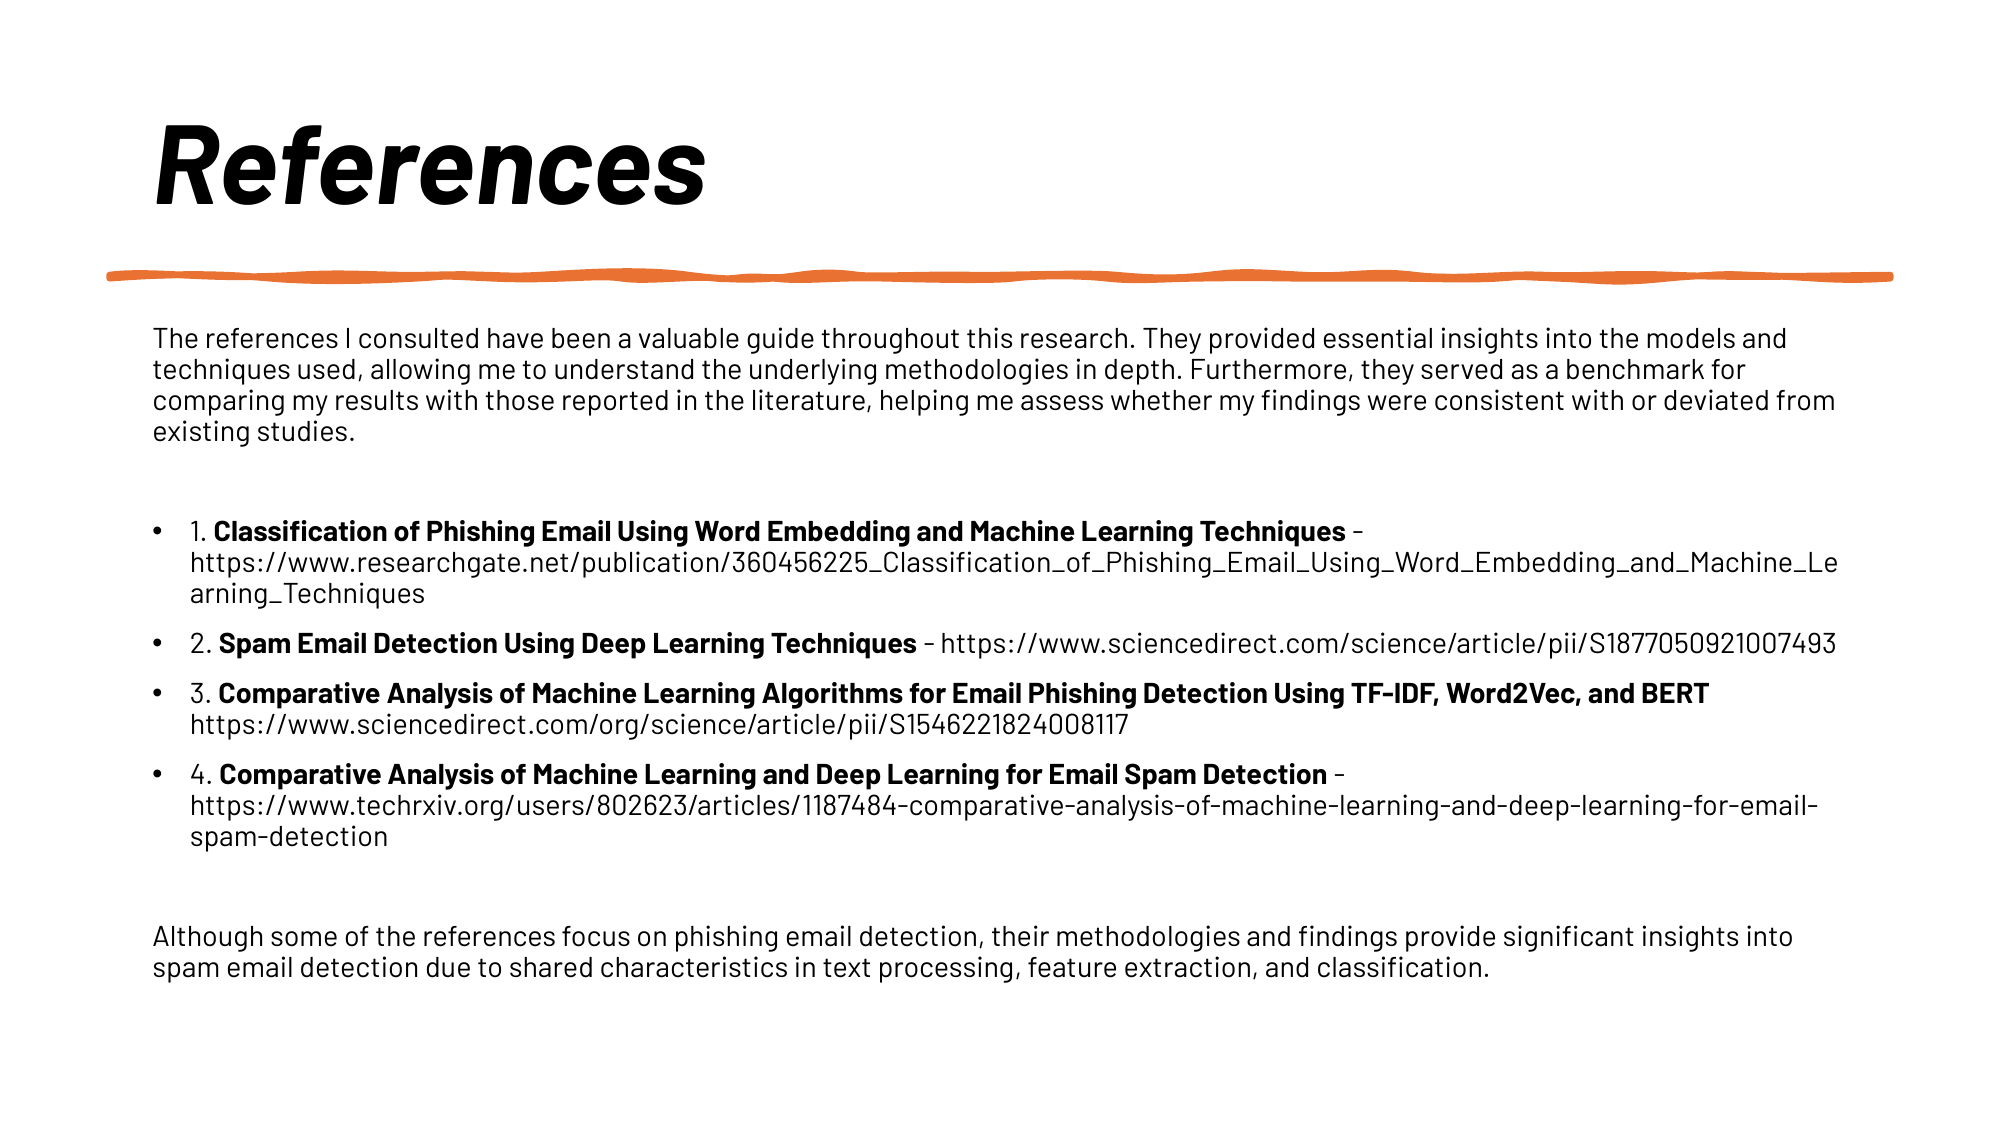

# References

The references I consulted have been a valuable guide throughout this research. They provided essential insights into the models and techniques used, allowing me to understand the underlying methodologies in depth. Furthermore, they served as a benchmark for comparing my results with those reported in the literature, helping me assess whether my findings were consistent with or deviated from existing studies.

1. Classification of Phishing Email Using Word Embedding and Machine Learning Techniques - https://www.researchgate.net/publication/360456225_Classification_of_Phishing_Email_Using_Word_Embedding_and_Machine_Learning_Techniques
2. Spam Email Detection Using Deep Learning Techniques - https://www.sciencedirect.com/science/article/pii/S1877050921007493
3. Comparative Analysis of Machine Learning Algorithms for Email Phishing Detection Using TF-IDF, Word2Vec, and BERT https://www.sciencedirect.com/org/science/article/pii/S1546221824008117
4. Comparative Analysis of Machine Learning and Deep Learning for Email Spam Detection - https://www.techrxiv.org/users/802623/articles/1187484-comparative-analysis-of-machine-learning-and-deep-learning-for-email-spam-detection

Although some of the references focus on phishing email detection, their methodologies and findings provide significant insights into spam email detection due to shared characteristics in text processing, feature extraction, and classification.